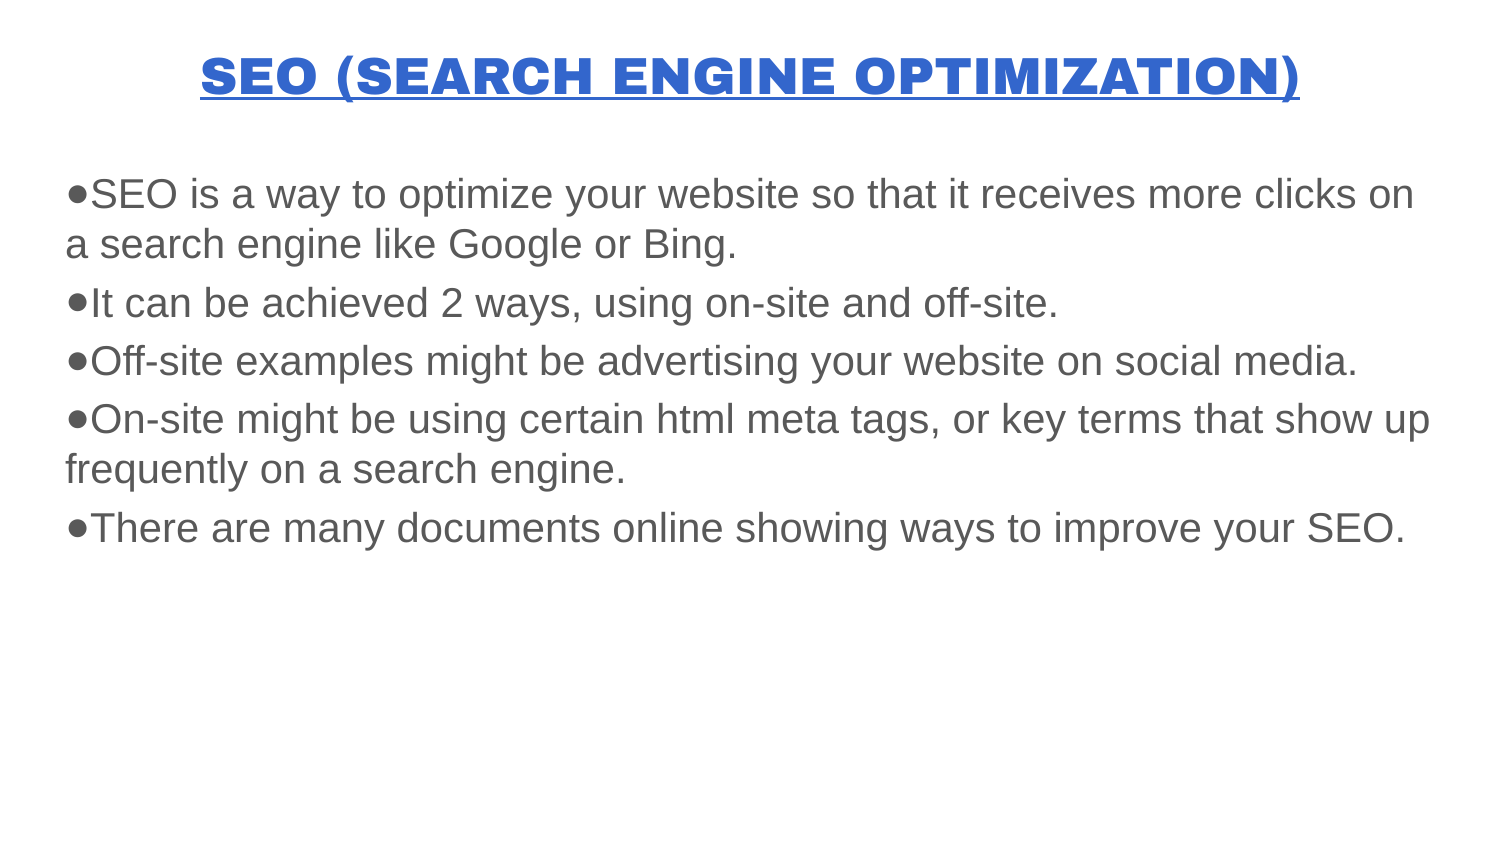

# SEO (SEARCH ENGINE OPTIMIZATION)
SEO is a way to optimize your website so that it receives more clicks on a search engine like Google or Bing.
It can be achieved 2 ways, using on-site and off-site.
Off-site examples might be advertising your website on social media.
On-site might be using certain html meta tags, or key terms that show up frequently on a search engine.
There are many documents online showing ways to improve your SEO.